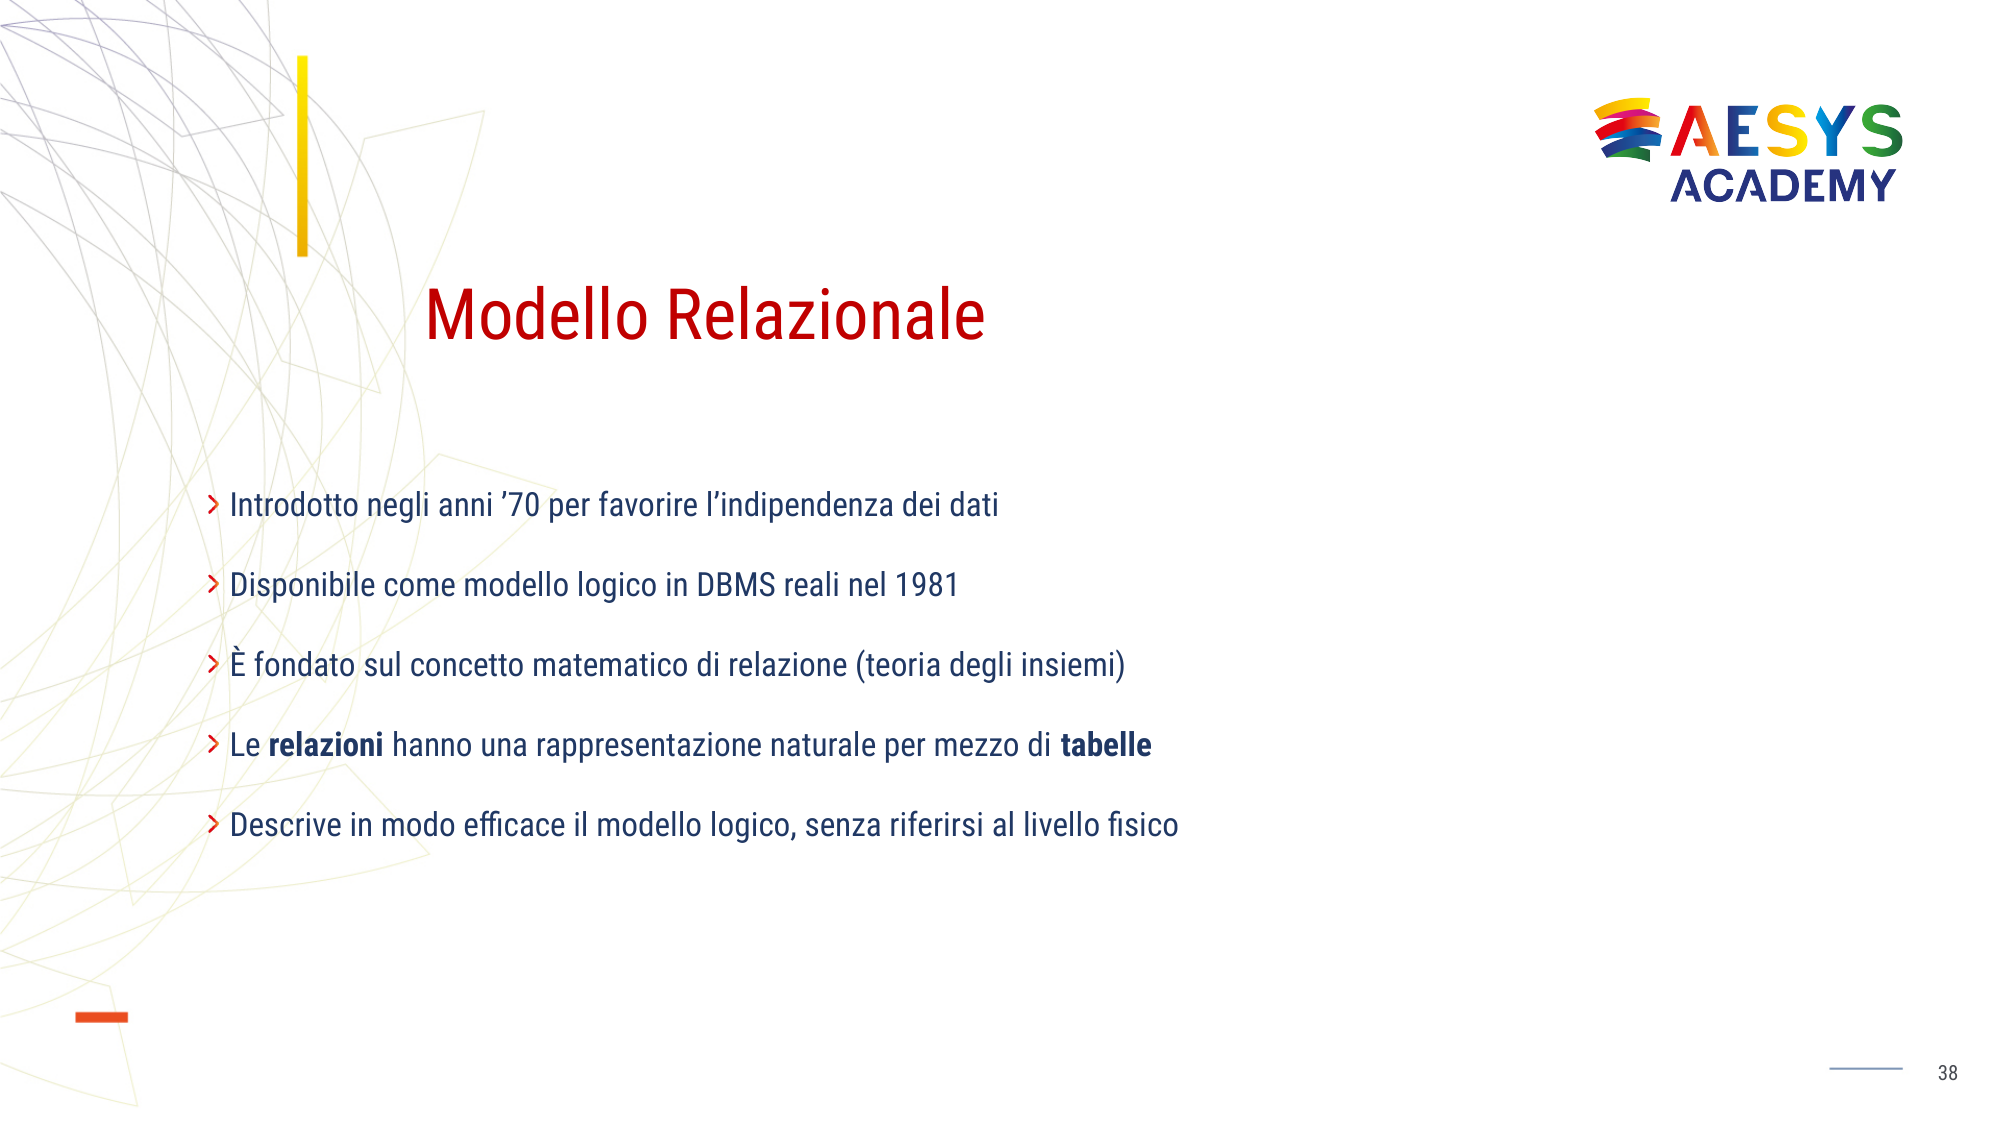

# Modello Relazionale

Introdotto negli anni ’70 per favorire l’indipendenza dei dati

Disponibile come modello logico in DBMS reali nel 1981

È fondato sul concetto matematico di relazione (teoria degli insiemi)

Le relazioni hanno una rappresentazione naturale per mezzo di tabelle

Descrive in modo efficace il modello logico, senza riferirsi al livello fisico

38